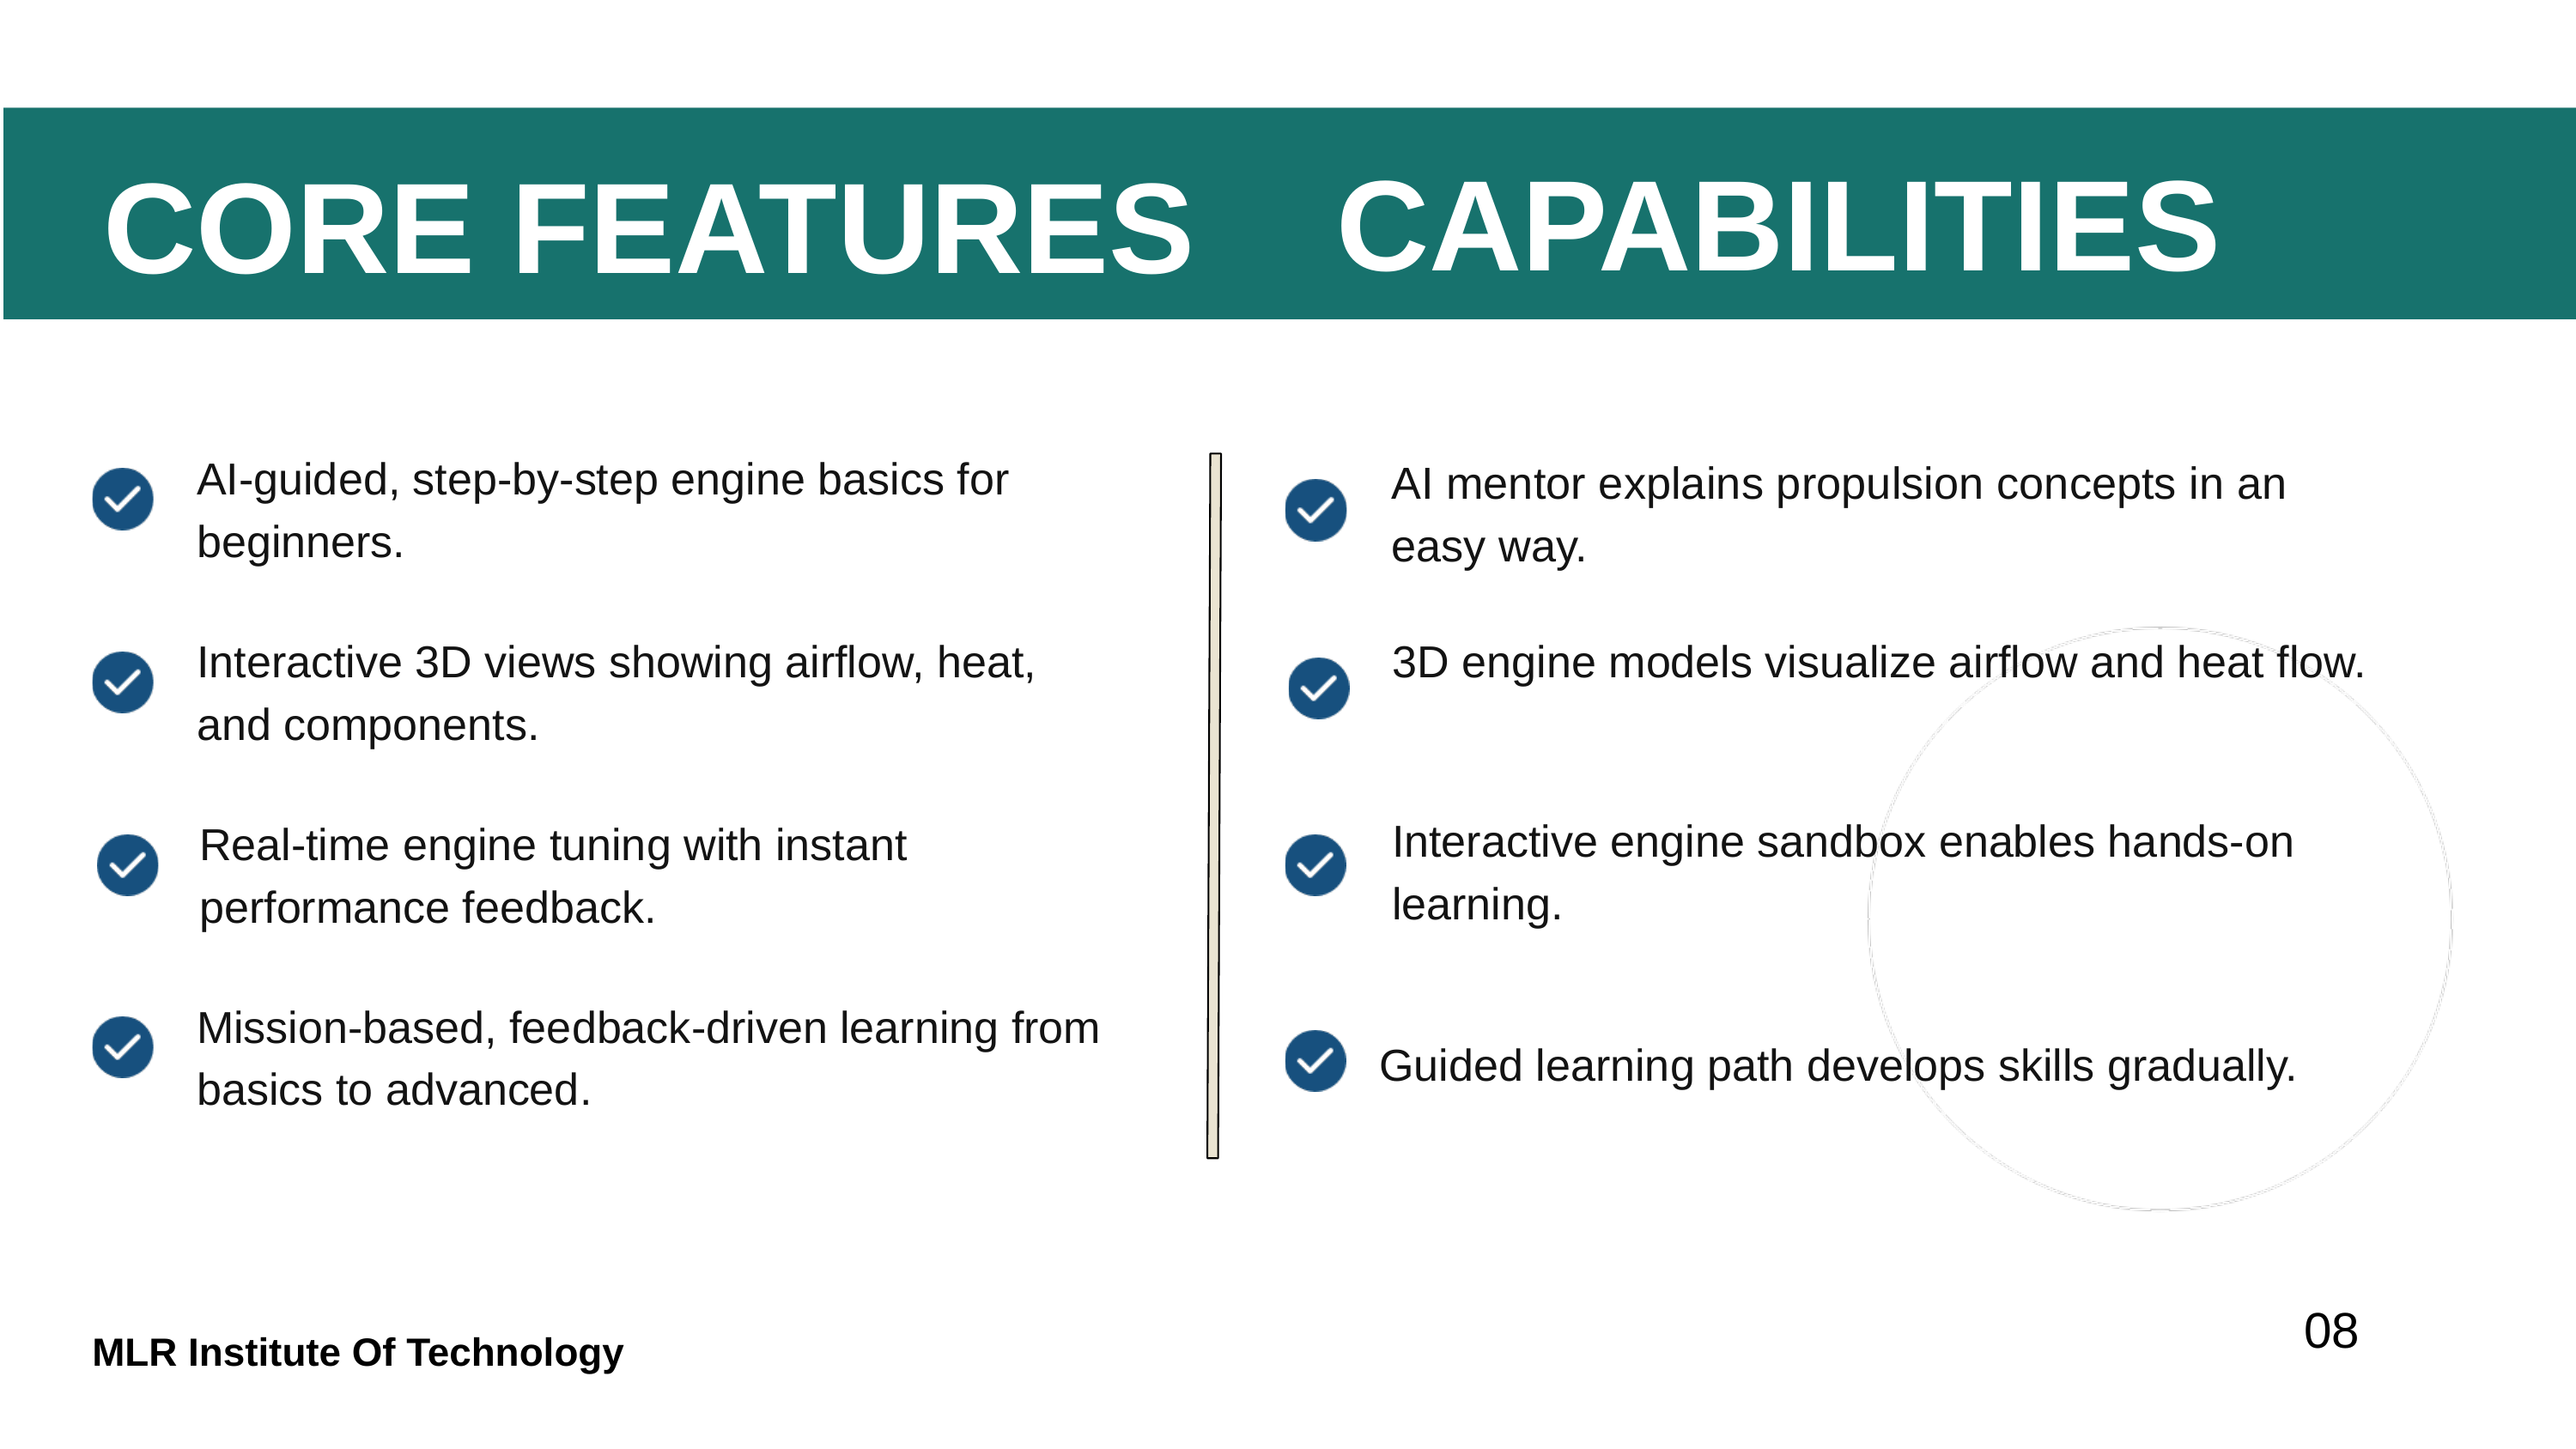

CAPABILITIES
CORE FEATURES
AI-guided, step-by-step engine basics for beginners.

AI mentor explains propulsion concepts in an
easy way.

Interactive 3D views showing airflow, heat, and components.

3D engine models visualize airflow and heat flow.

 Interactive engine sandbox enables hands-on
 learning.

Real-time engine tuning with instant performance feedback.

Mission-based, feedback-driven learning from basics to advanced.

Guided learning path develops skills gradually.
08
MLR Institute Of Technology